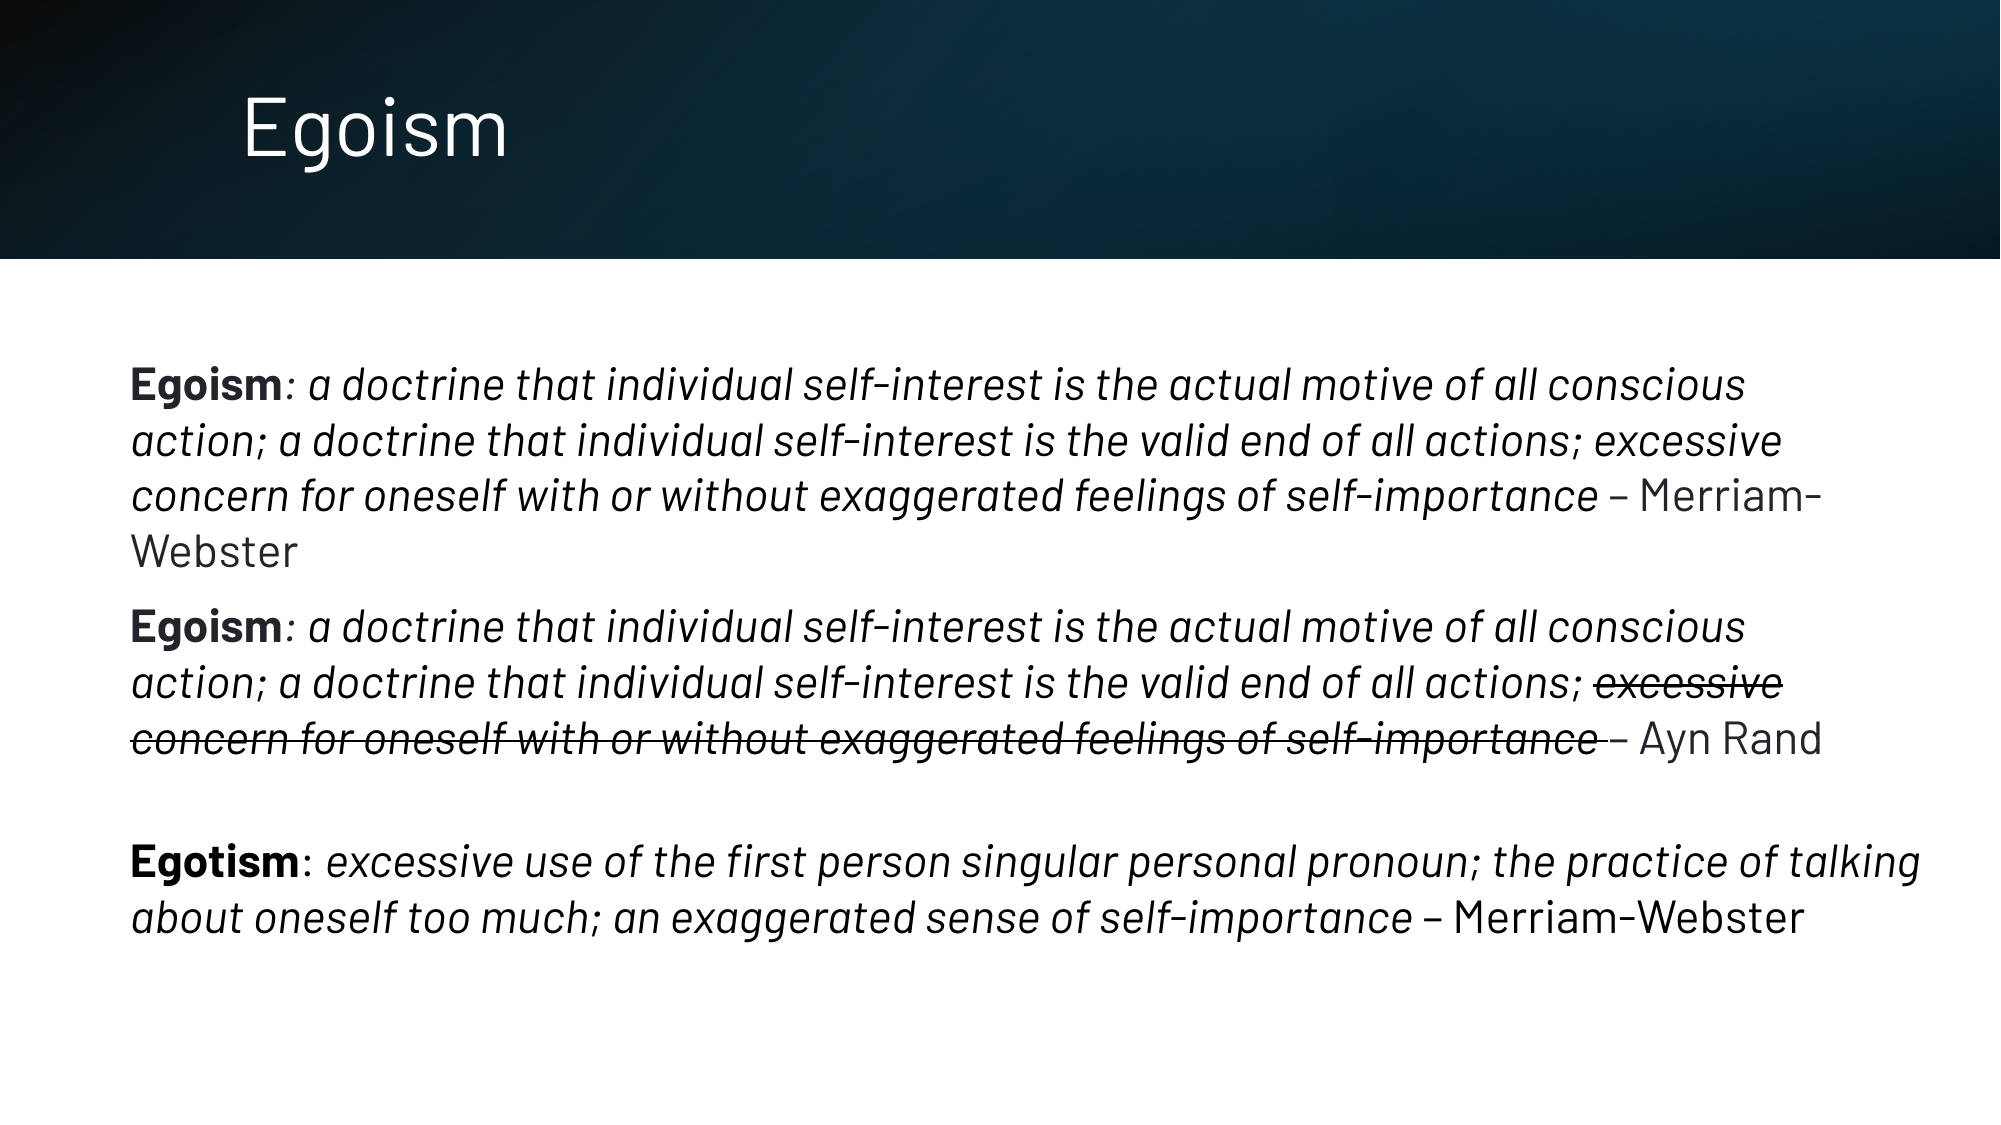

# Egoism
Egoism: a doctrine that individual self-interest is the actual motive of all conscious action; a doctrine that individual self-interest is the valid end of all actions; excessive concern for oneself with or without exaggerated feelings of self-importance – Merriam-Webster
Egoism: a doctrine that individual self-interest is the actual motive of all conscious action; a doctrine that individual self-interest is the valid end of all actions; excessive concern for oneself with or without exaggerated feelings of self-importance – Ayn Rand
Egotism: excessive use of the first person singular personal pronoun; the practice of talking about oneself too much; an exaggerated sense of self-importance – Merriam-Webster
14